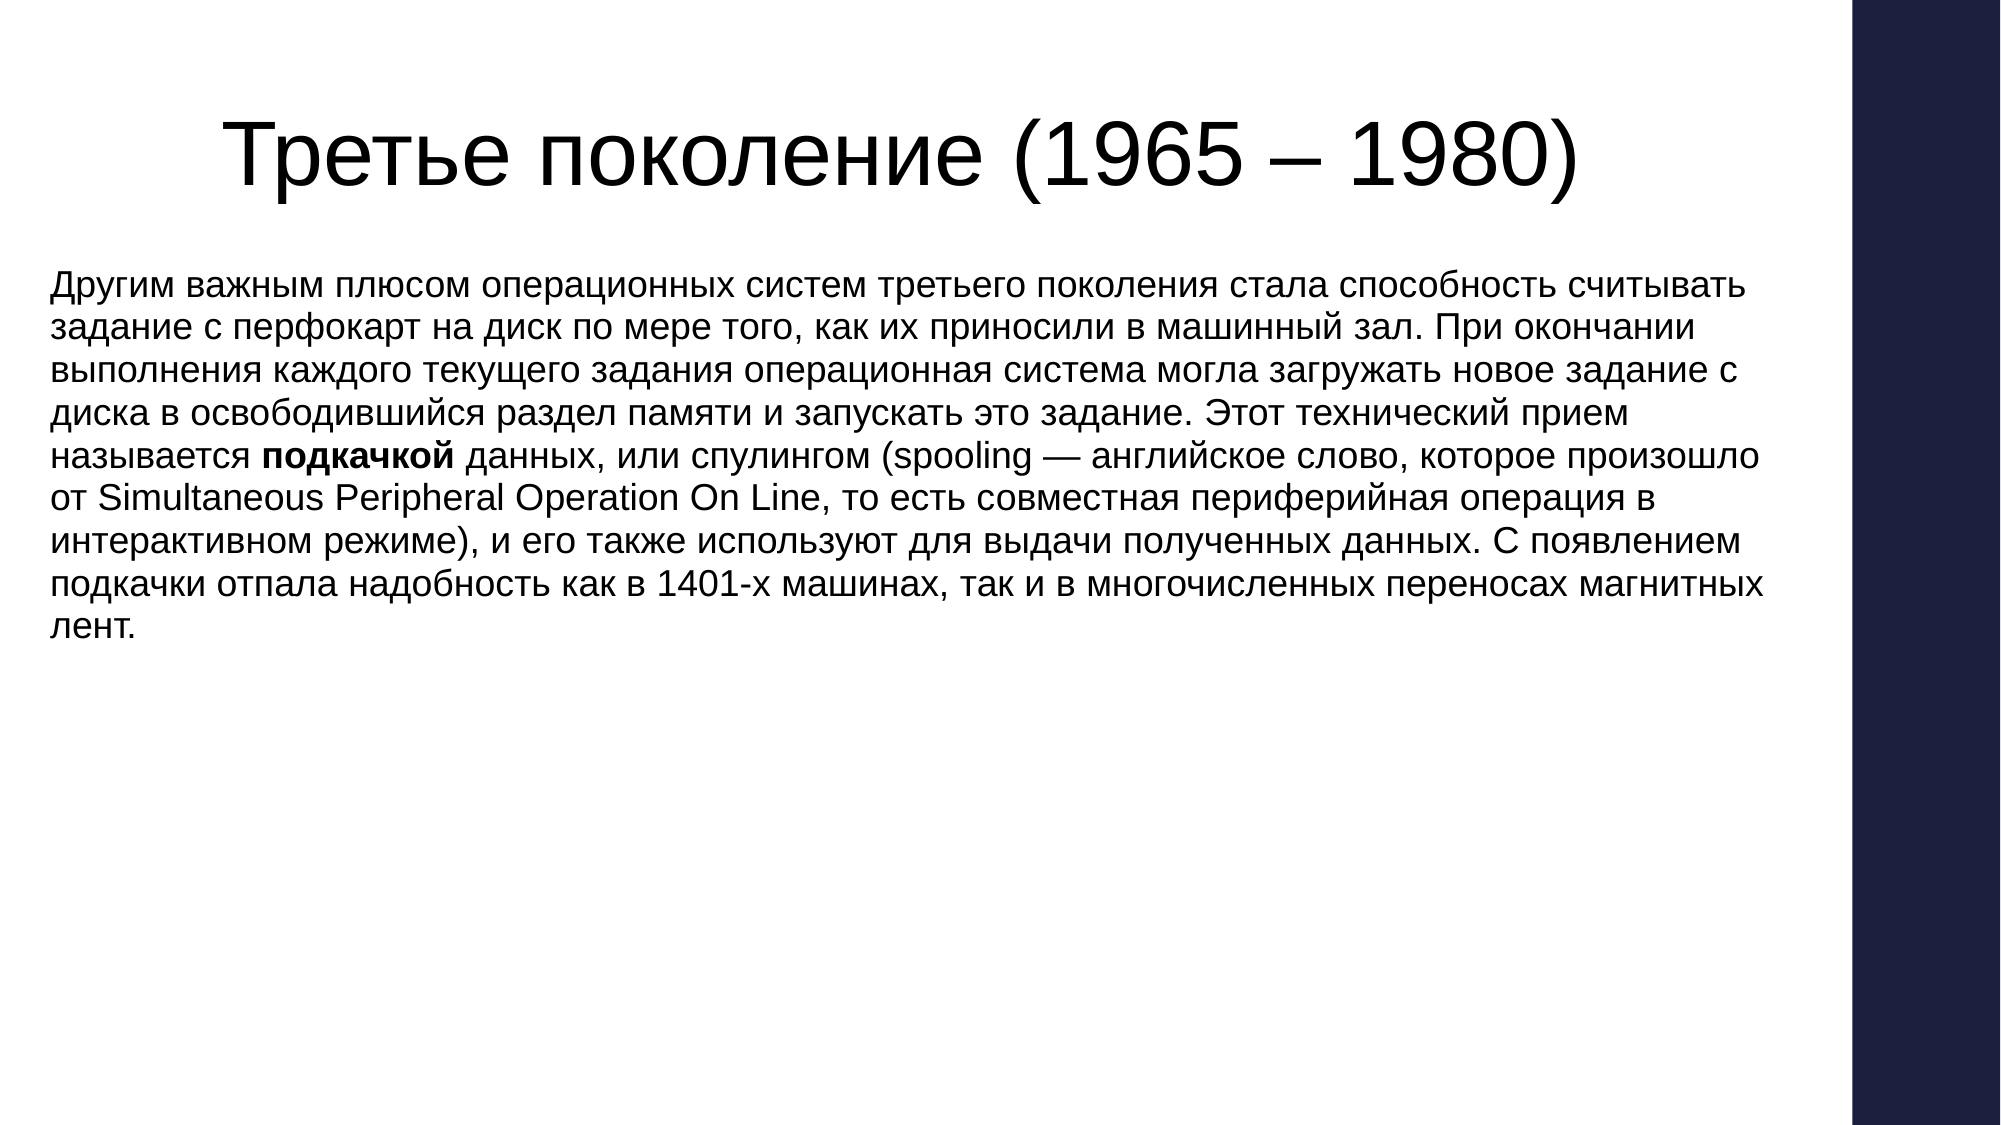

Третье поколение (1965 – 1980)
Другим важным плюсом операционных систем третьего поколения стала способность считывать задание с перфокарт на диск по мере того, как их приносили в машинный зал. При окончании выполнения каждого текущего задания операционная система могла загружать новое задание с диска в освободившийся раздел памяти и запускать это задание. Этот технический прием называется подкачкой данных, или спулингом (spooling — английское слово, которое произошло от Simultaneous Peripheral Operation On Line, то есть совместная периферийная операция в интерактивном режиме), и его также используют для выдачи полученных данных. С появлением подкачки отпала надобность как в 1401-х машинах, так и в многочисленных переносах магнитных лент.